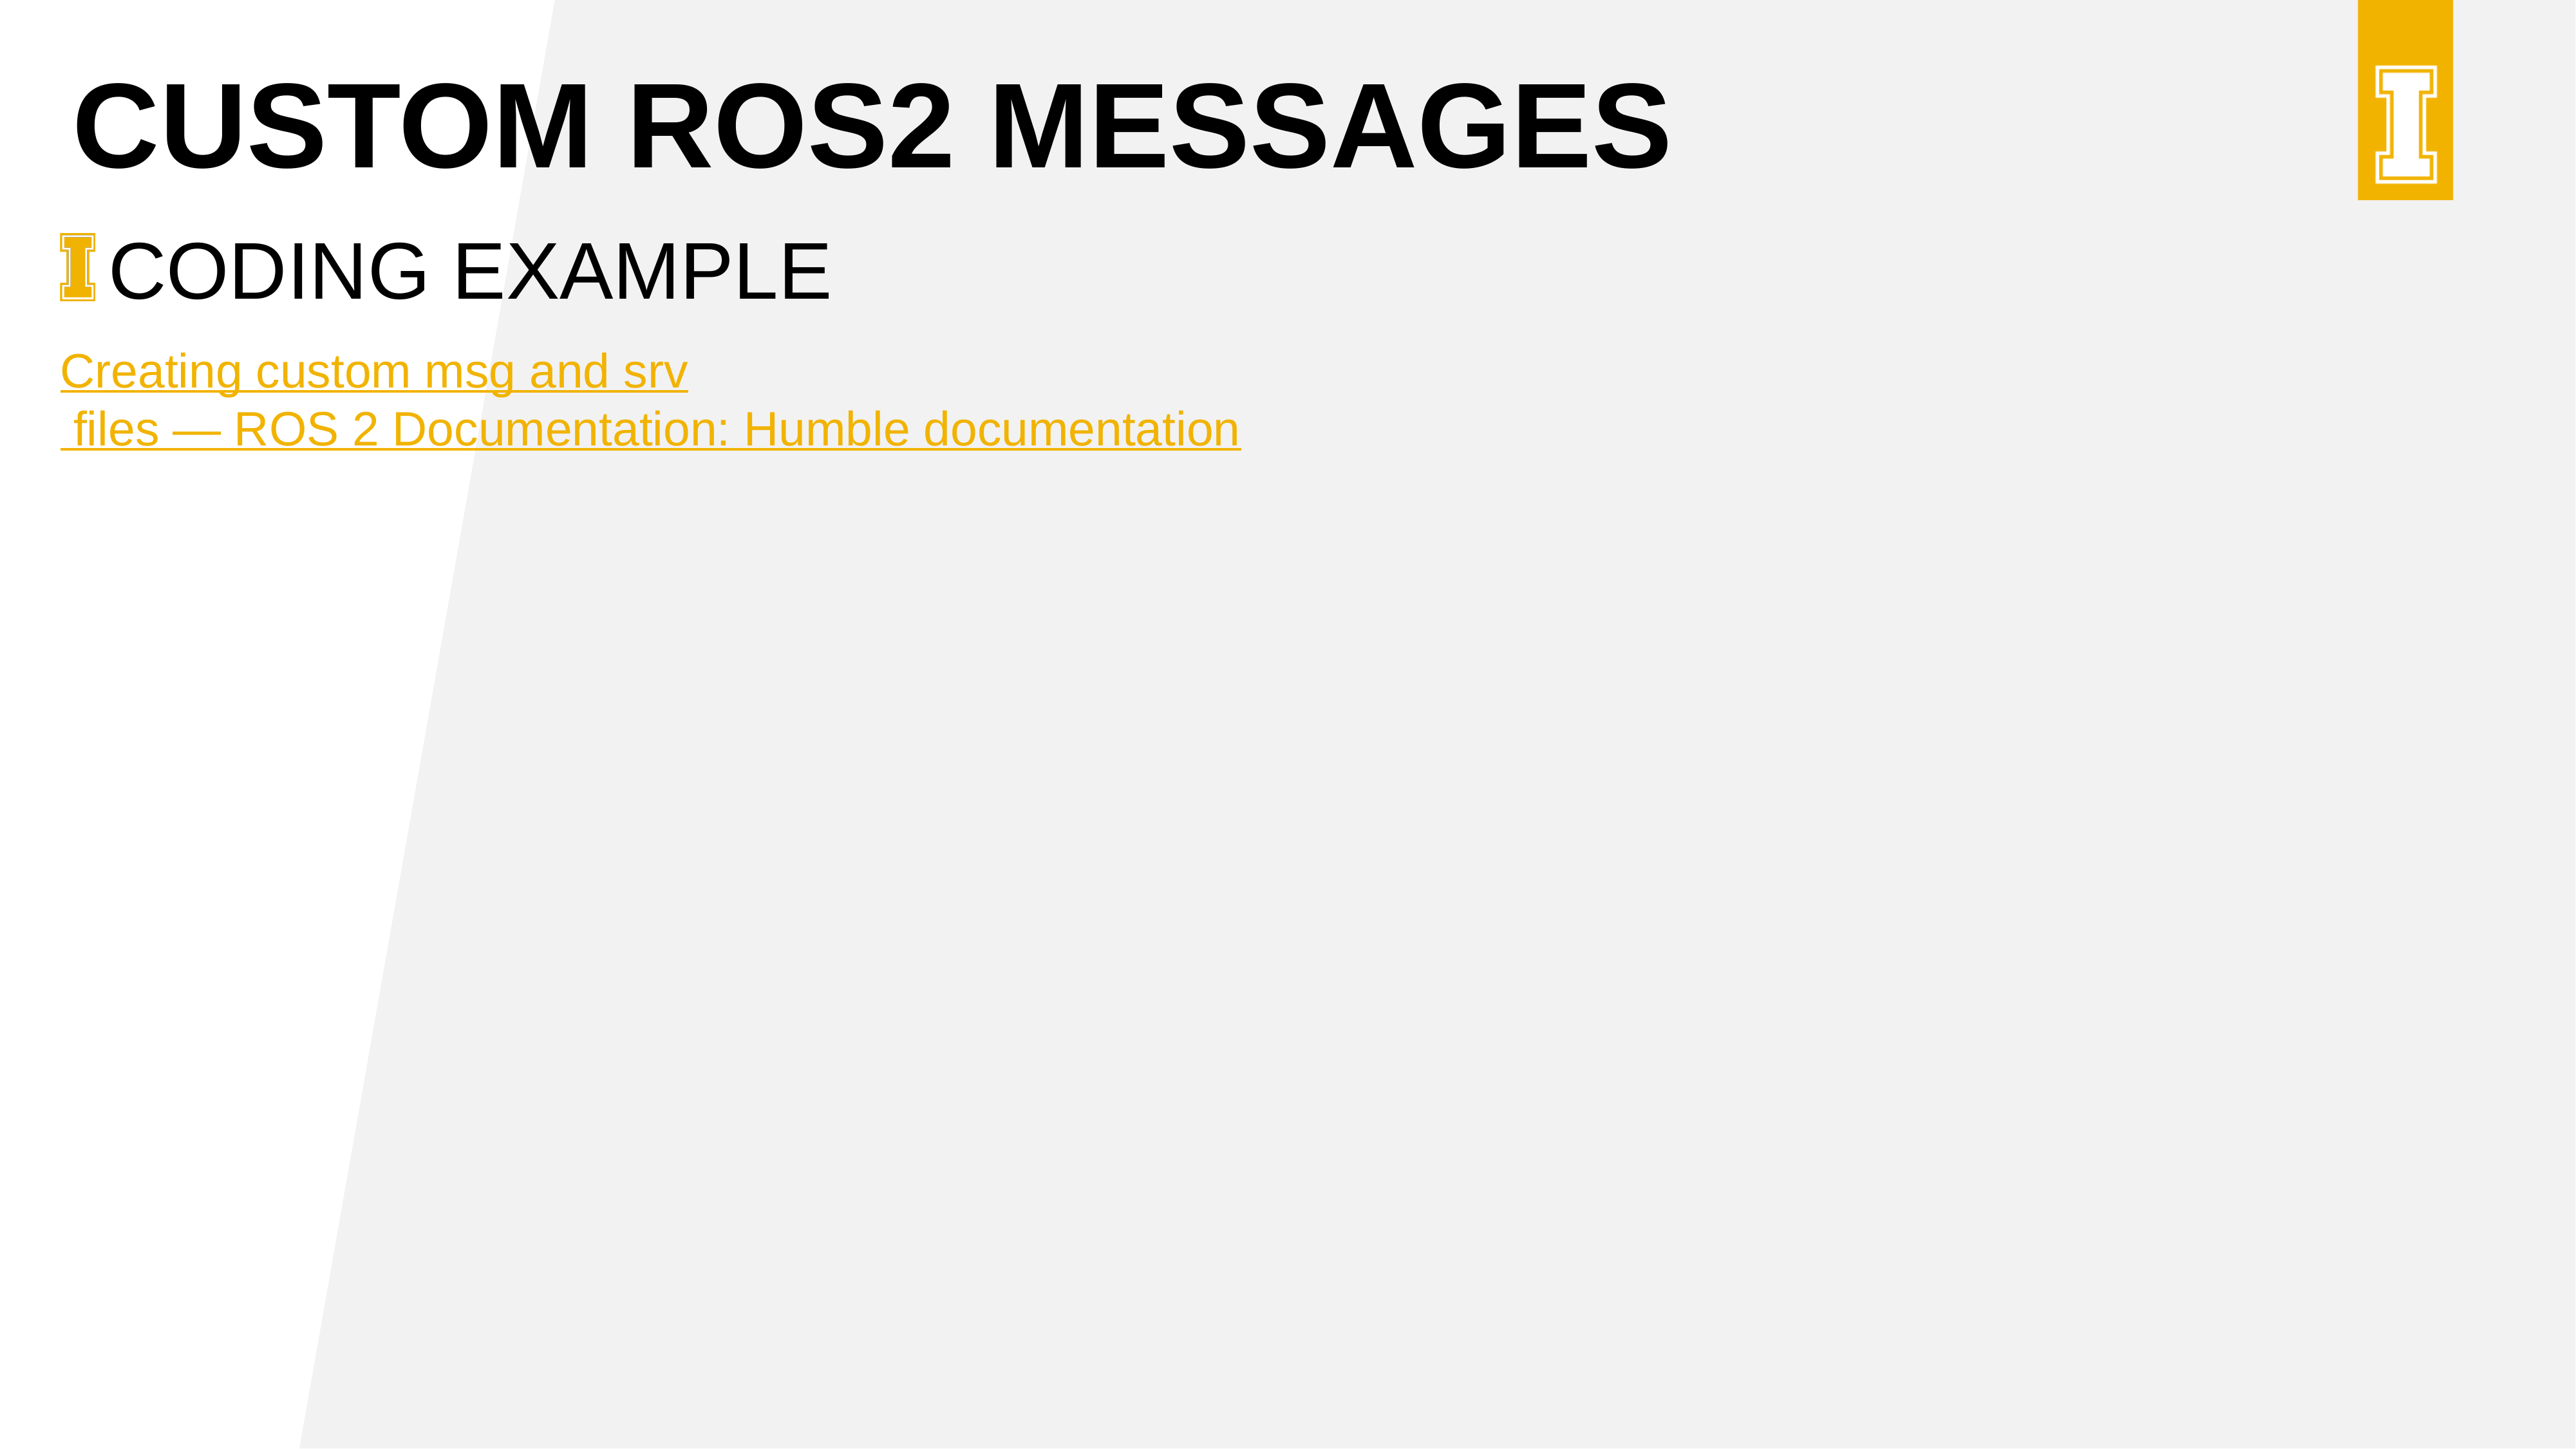

# Custom Ros2 Messages
CODING EXAMPLE
Creating custom msg and srv files — ROS 2 Documentation: Humble documentation